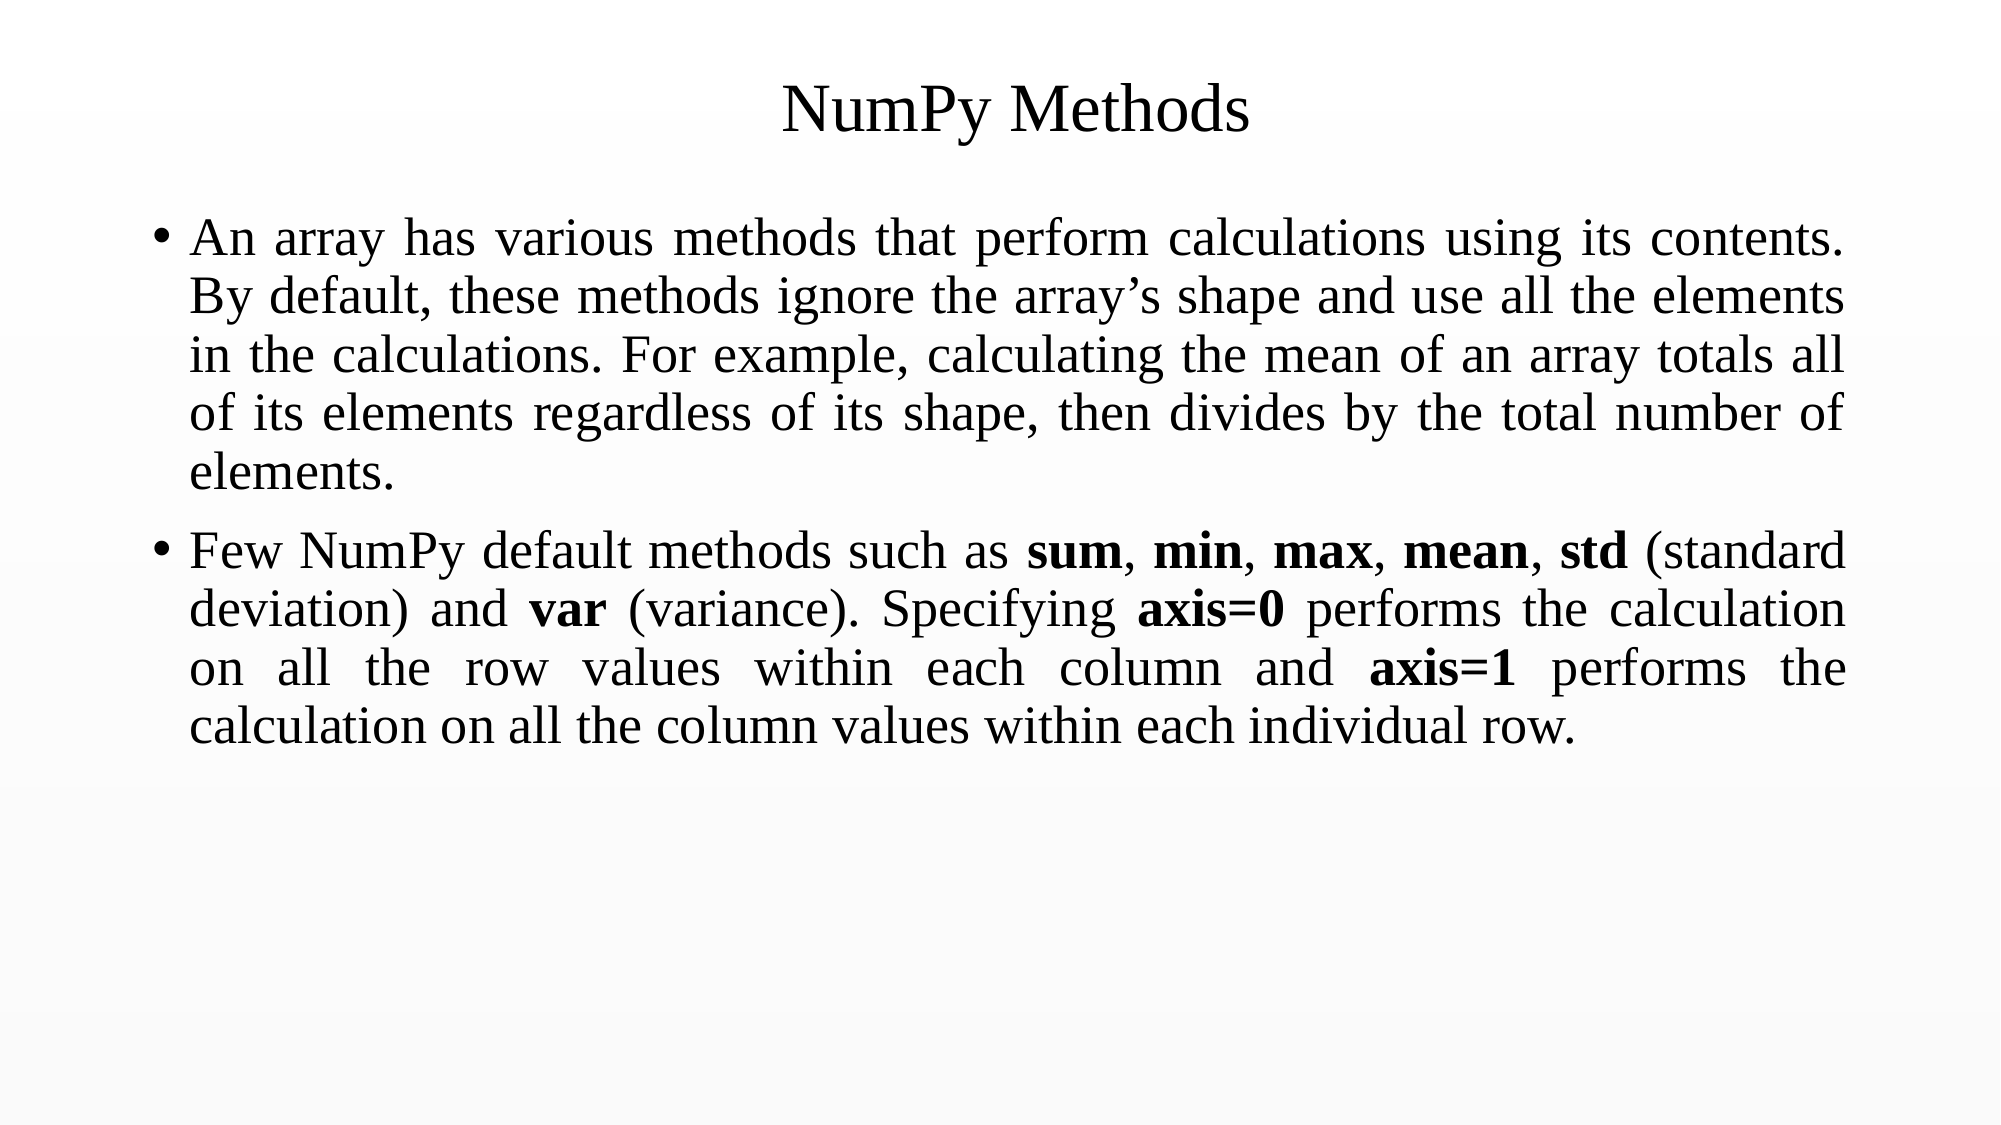

# NumPy Methods
An array has various methods that perform calculations using its contents. By default, these methods ignore the array’s shape and use all the elements in the calculations. For example, calculating the mean of an array totals all of its elements regardless of its shape, then divides by the total number of elements.
Few NumPy default methods such as sum, min, max, mean, std (standard deviation) and var (variance). Specifying axis=0 performs the calculation on all the row values within each column and axis=1 performs the calculation on all the column values within each individual row.